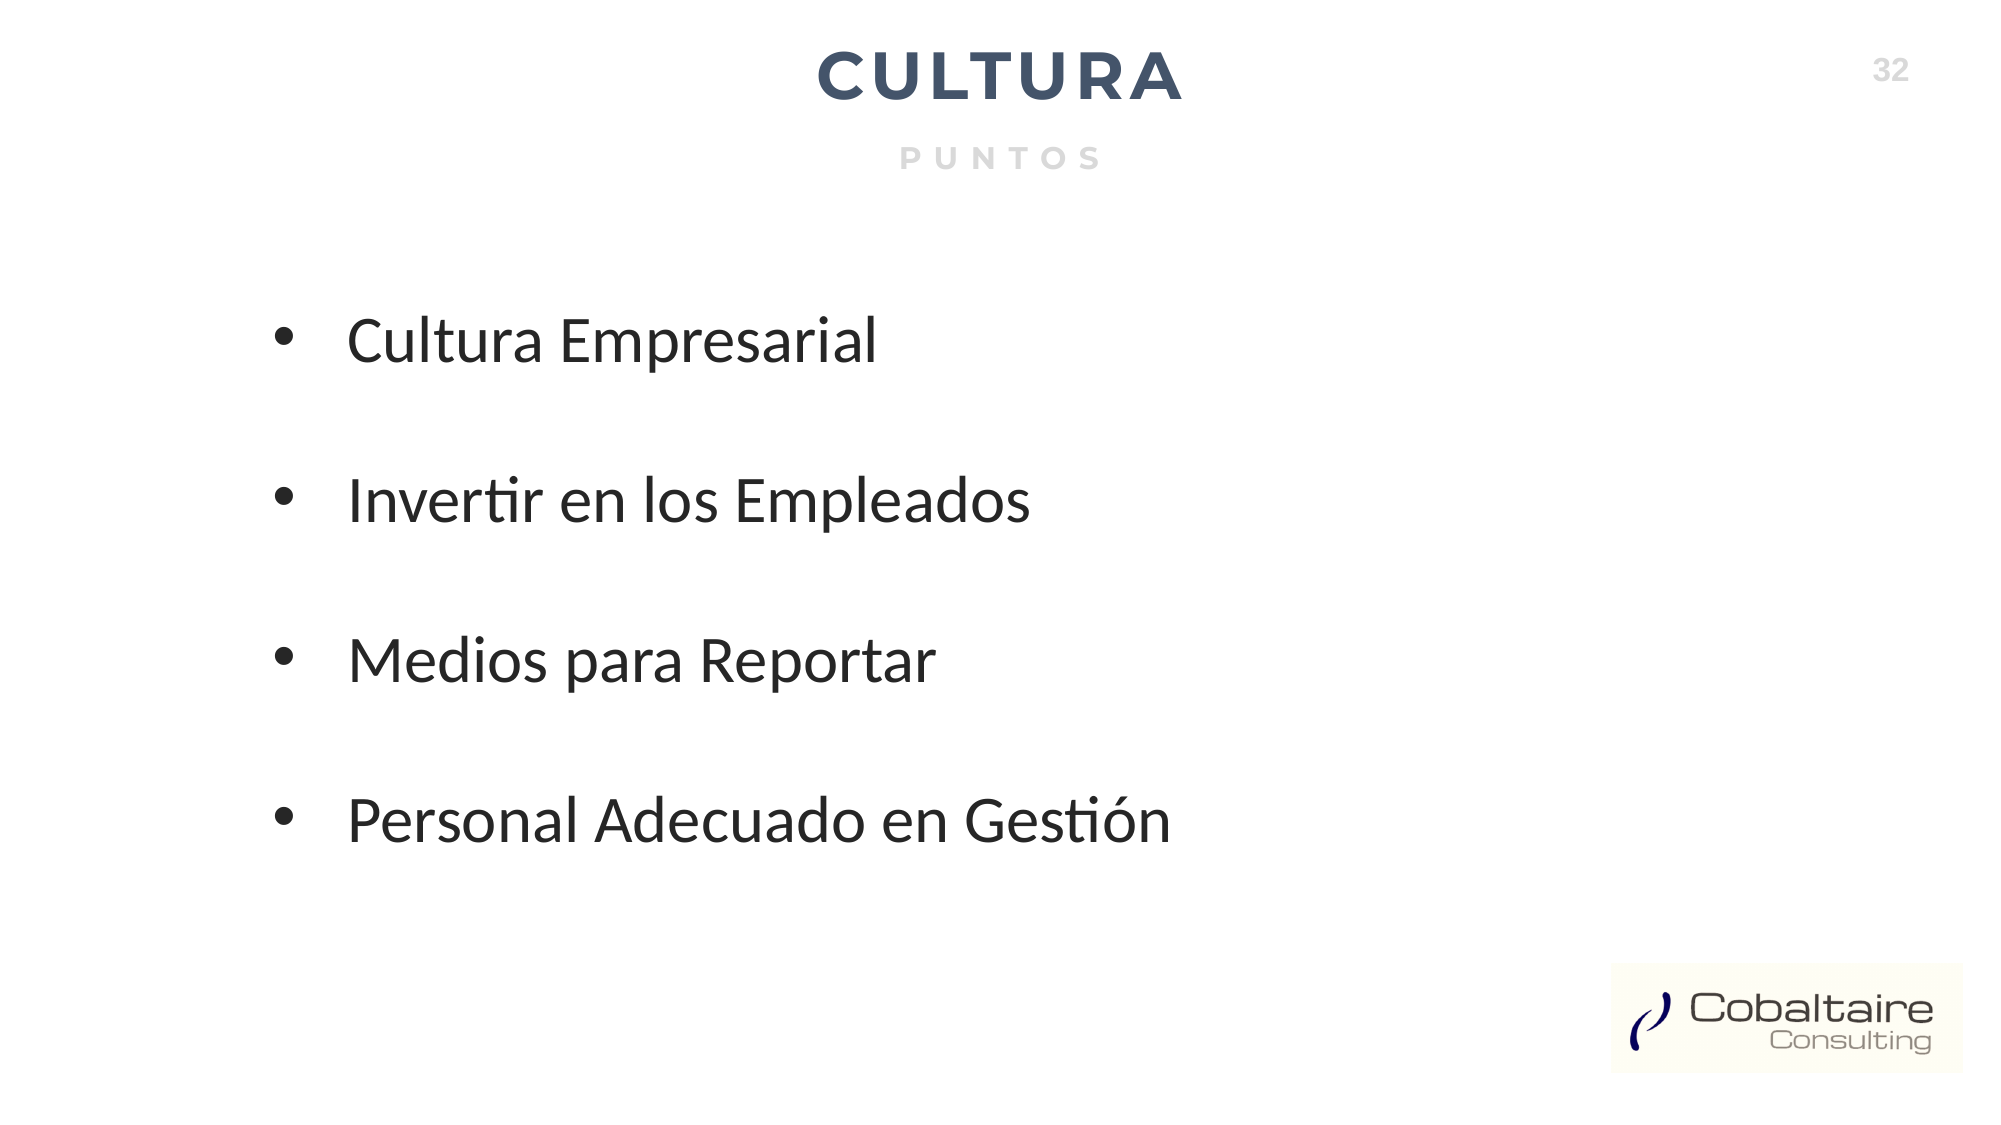

CULTURA
PUNTOS
Cultura Empresarial
Invertir en los Empleados
Medios para Reportar
Personal Adecuado en Gestión